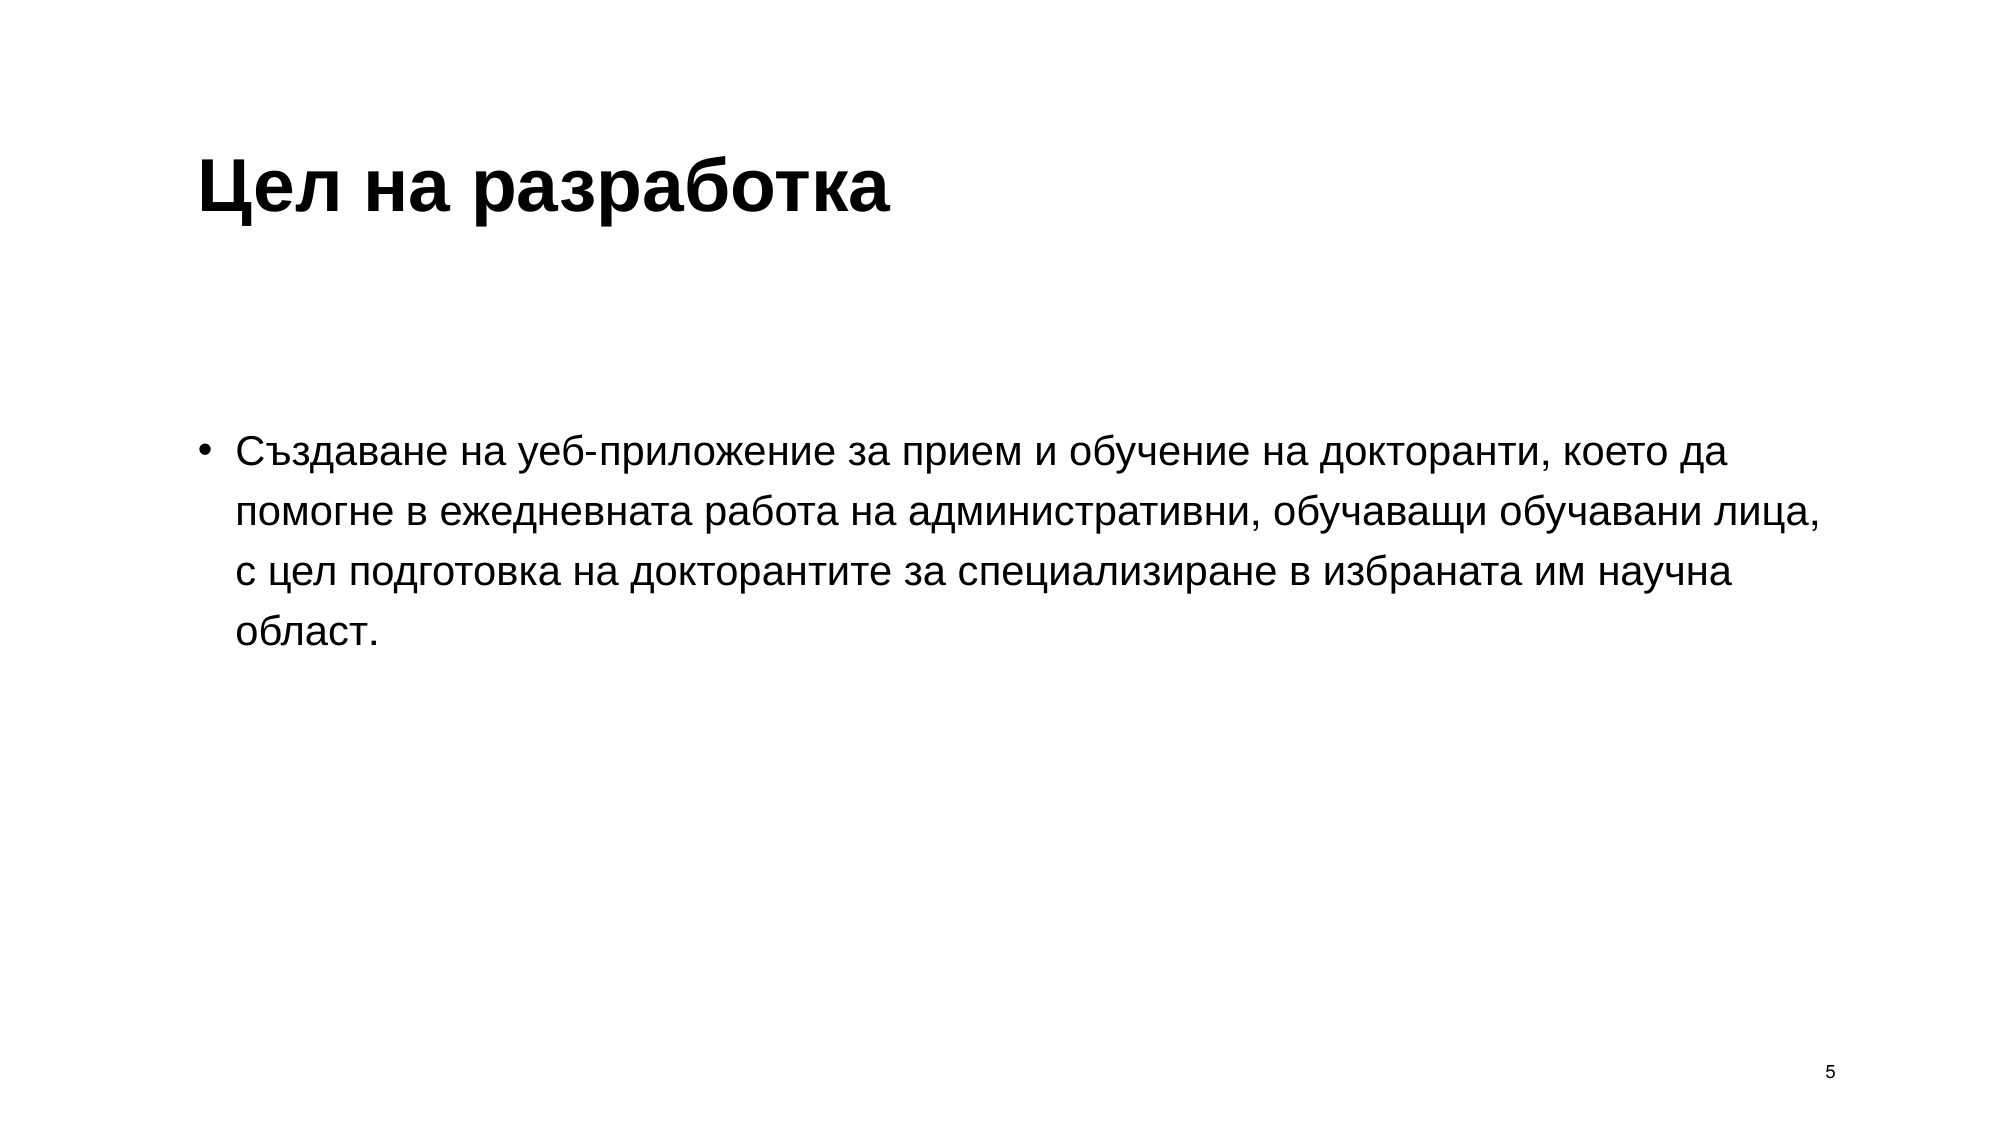

# Цел на разработка
Създаване на уеб-приложение за прием и обучение на докторанти, което да помогне в ежедневната работа на административни, обучаващи обучавани лица, с цел подготовка на докторантите за специализиране в избраната им научна област.
5